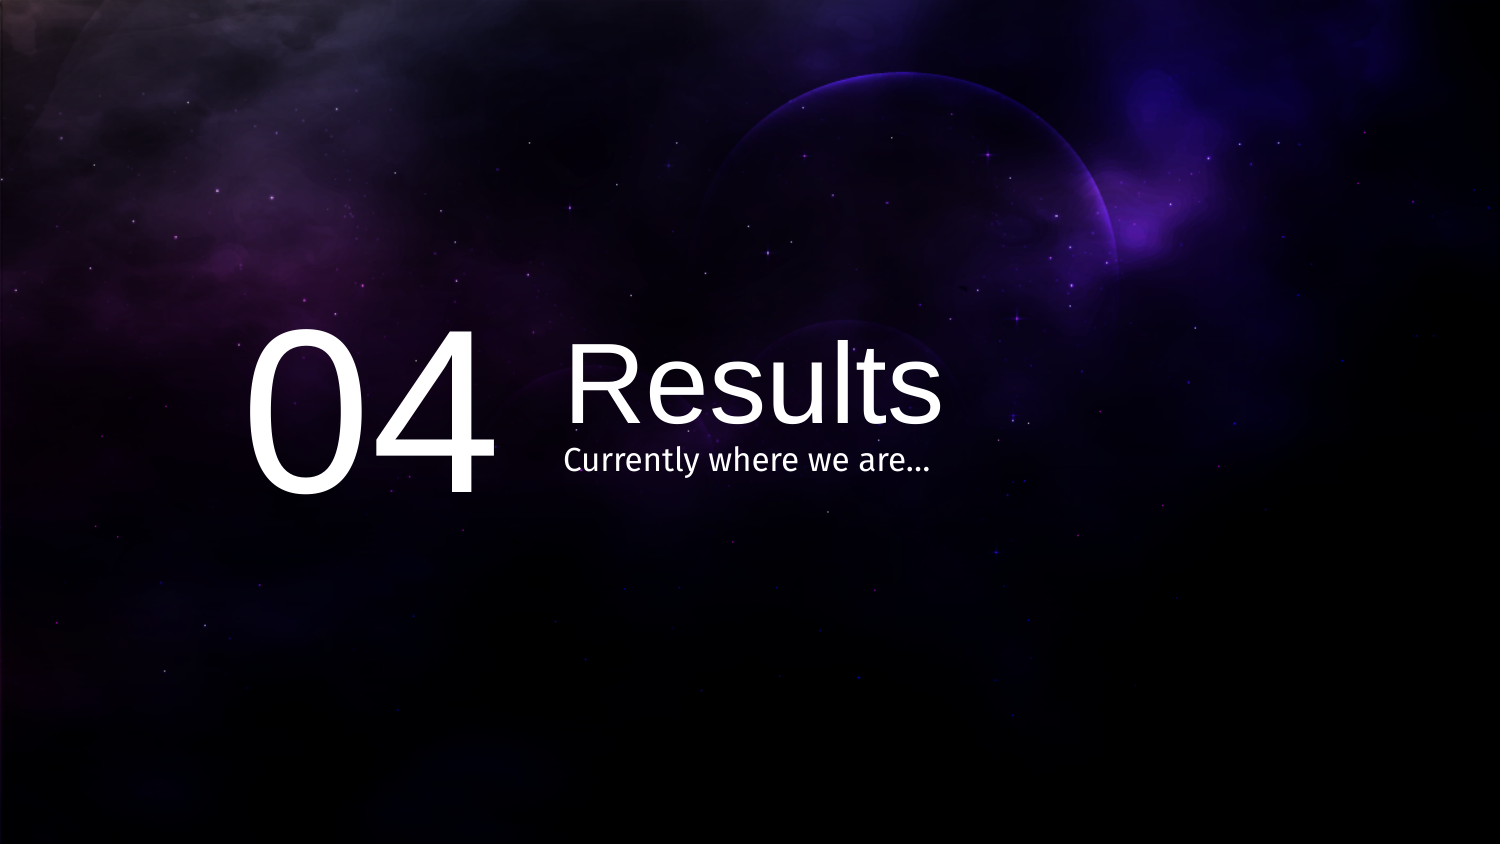

04
# Results
Currently where we are…